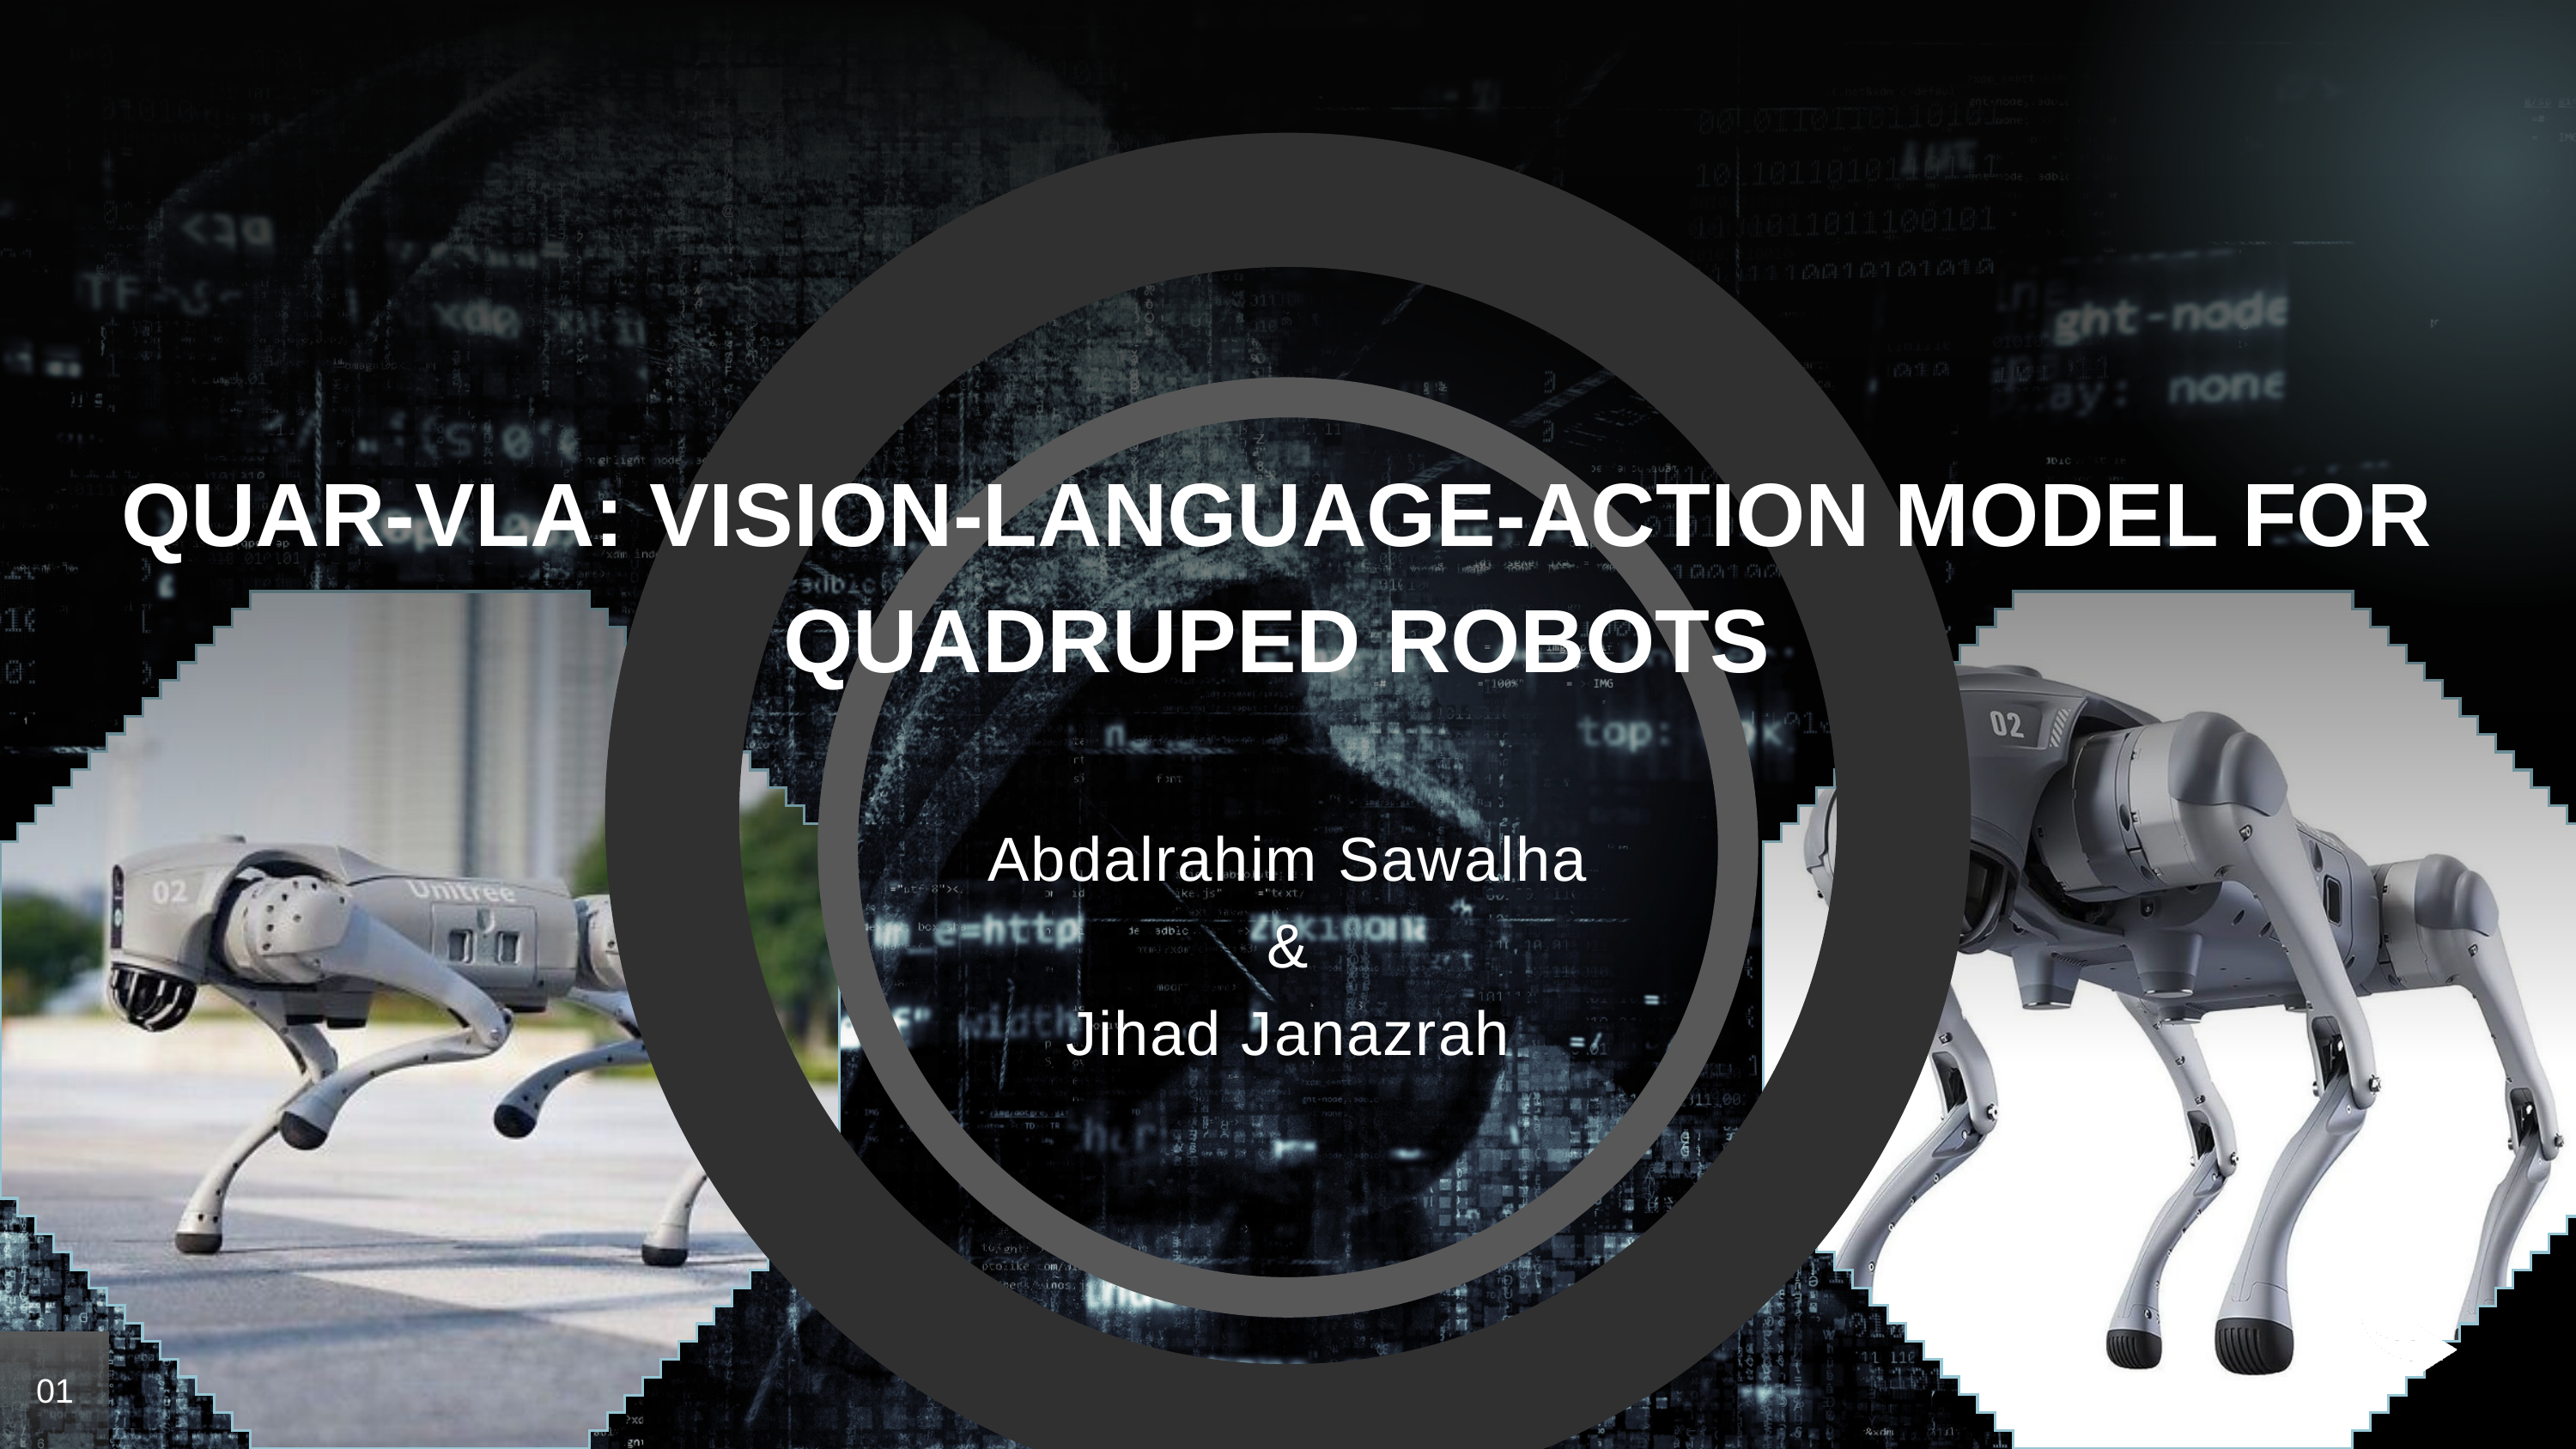

QUAR-VLA: VISION-LANGUAGE-ACTION MODEL FOR
QUADRUPED ROBOTS

Abdalrahim Sawalha
&
Jihad Janazrah

01